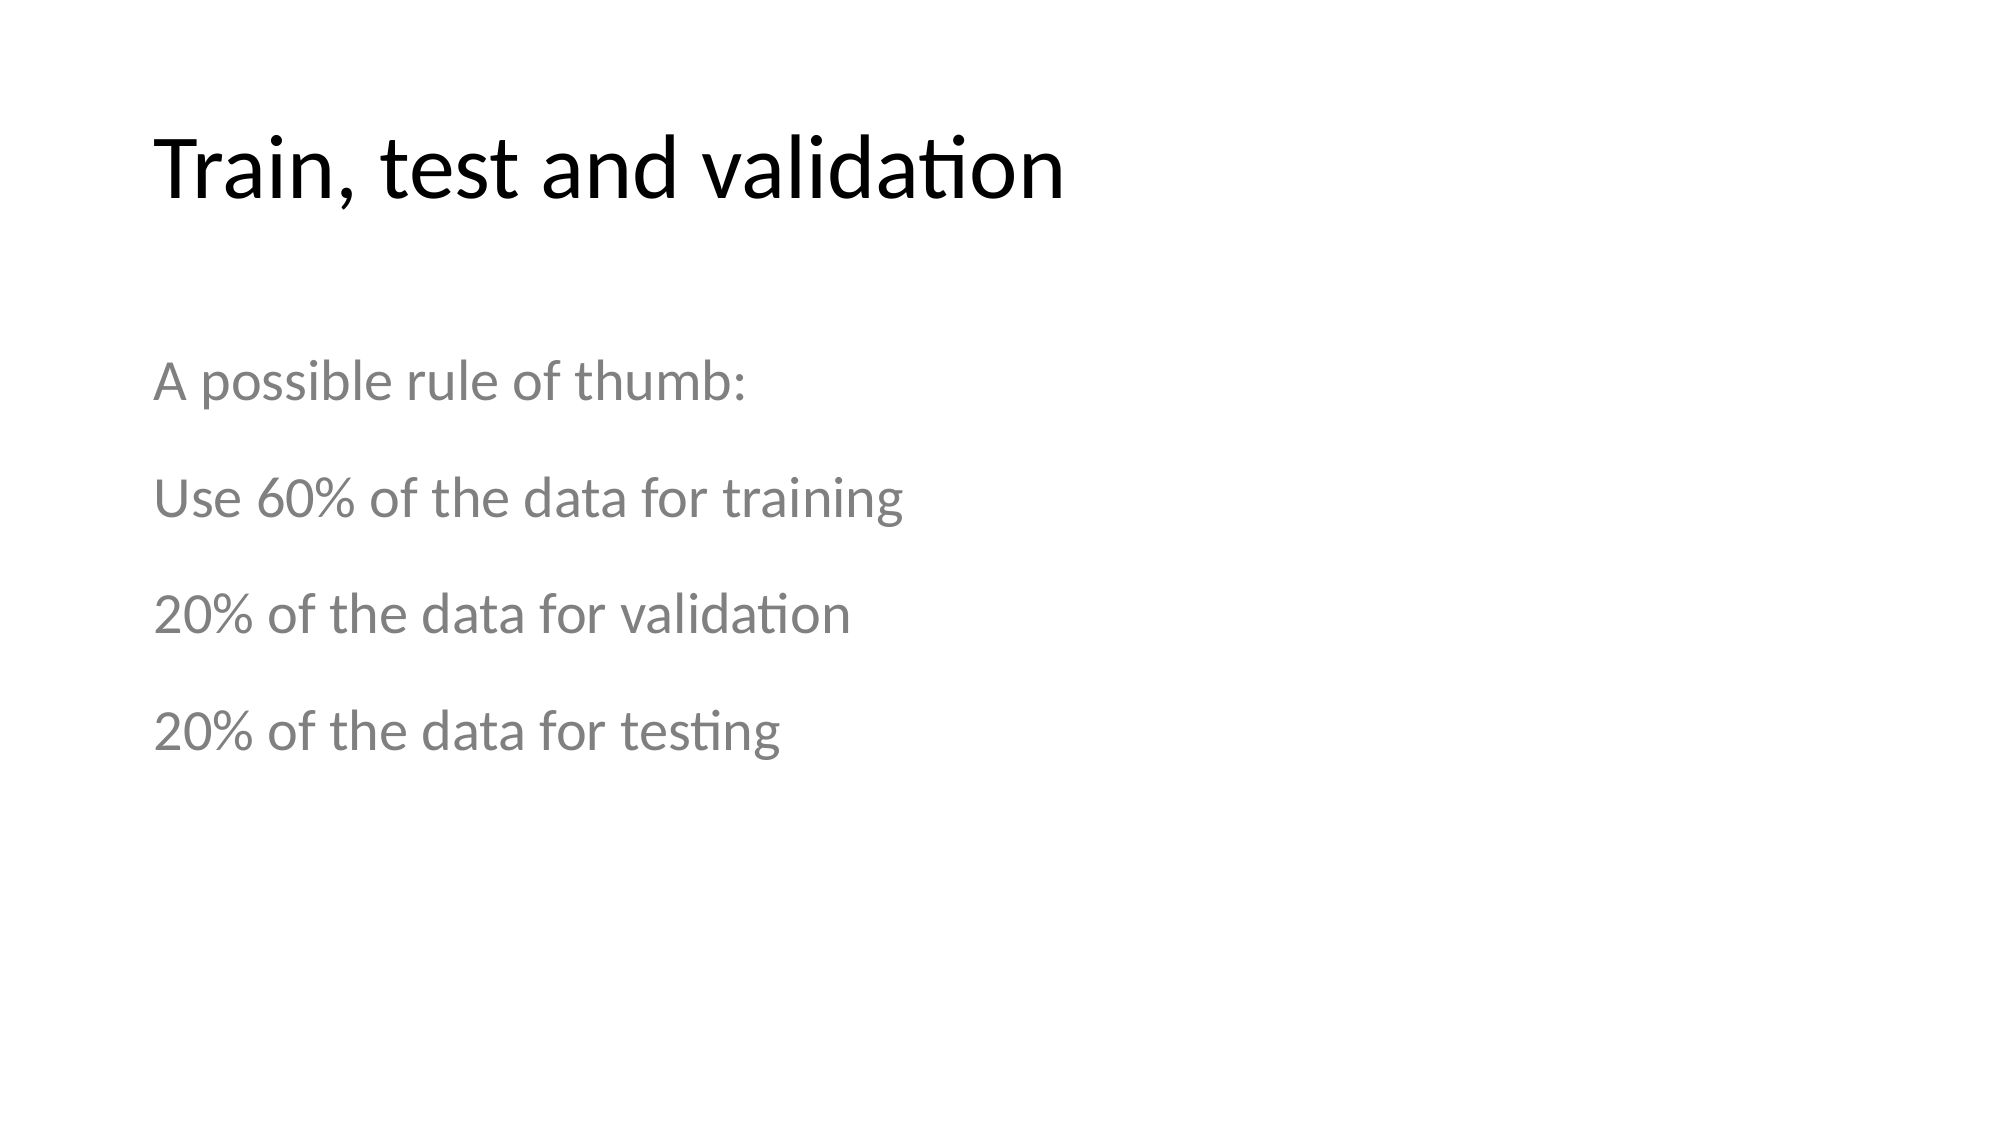

# Train, test and validation
A possible rule of thumb:
Use 60% of the data for training
20% of the data for validation
20% of the data for testing